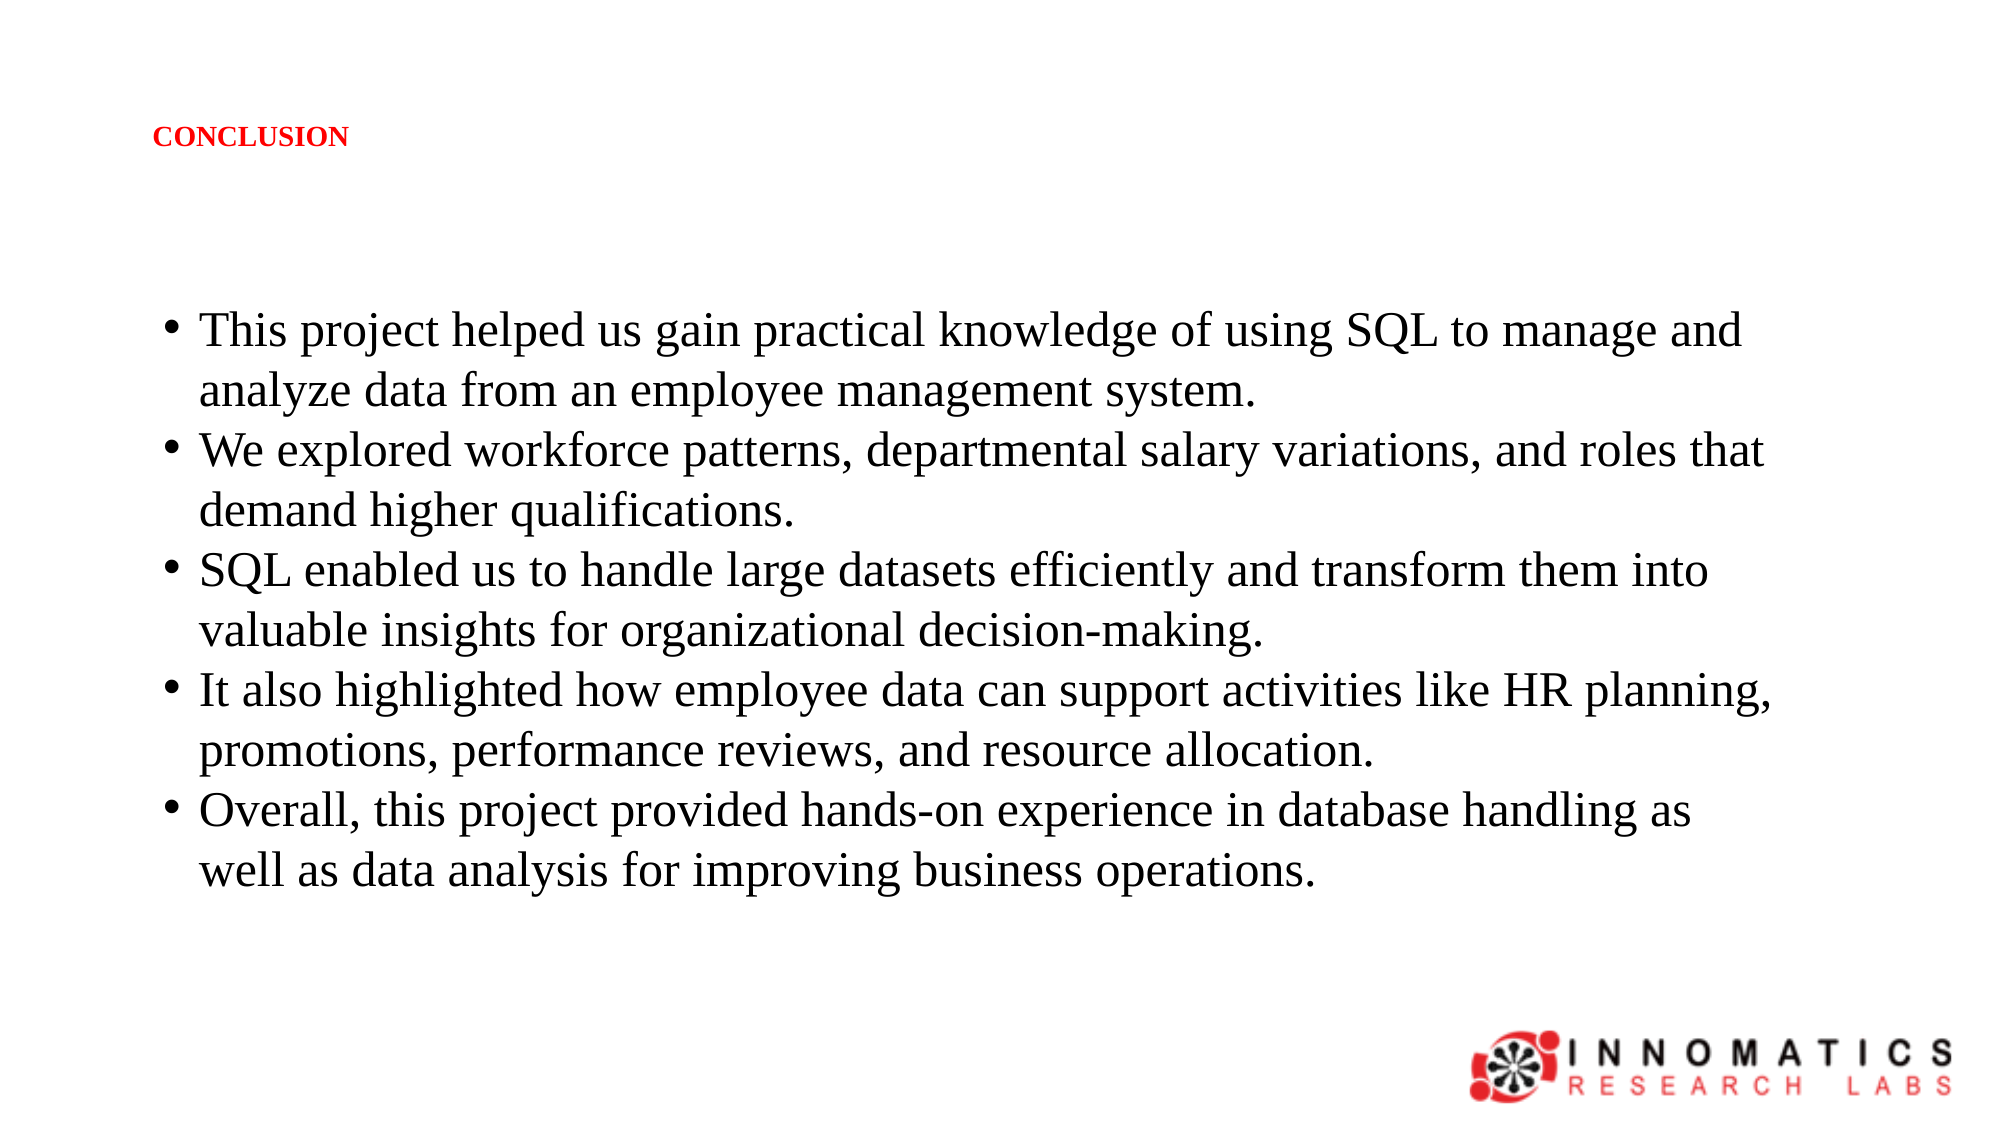

# CONCLUSION

This project helped us gain practical knowledge of using SQL to manage and analyze data from an employee management system.
We explored workforce patterns, departmental salary variations, and roles that demand higher qualifications.
SQL enabled us to handle large datasets efficiently and transform them into valuable insights for organizational decision-making.
It also highlighted how employee data can support activities like HR planning, promotions, performance reviews, and resource allocation.
Overall, this project provided hands-on experience in database handling as well as data analysis for improving business operations.